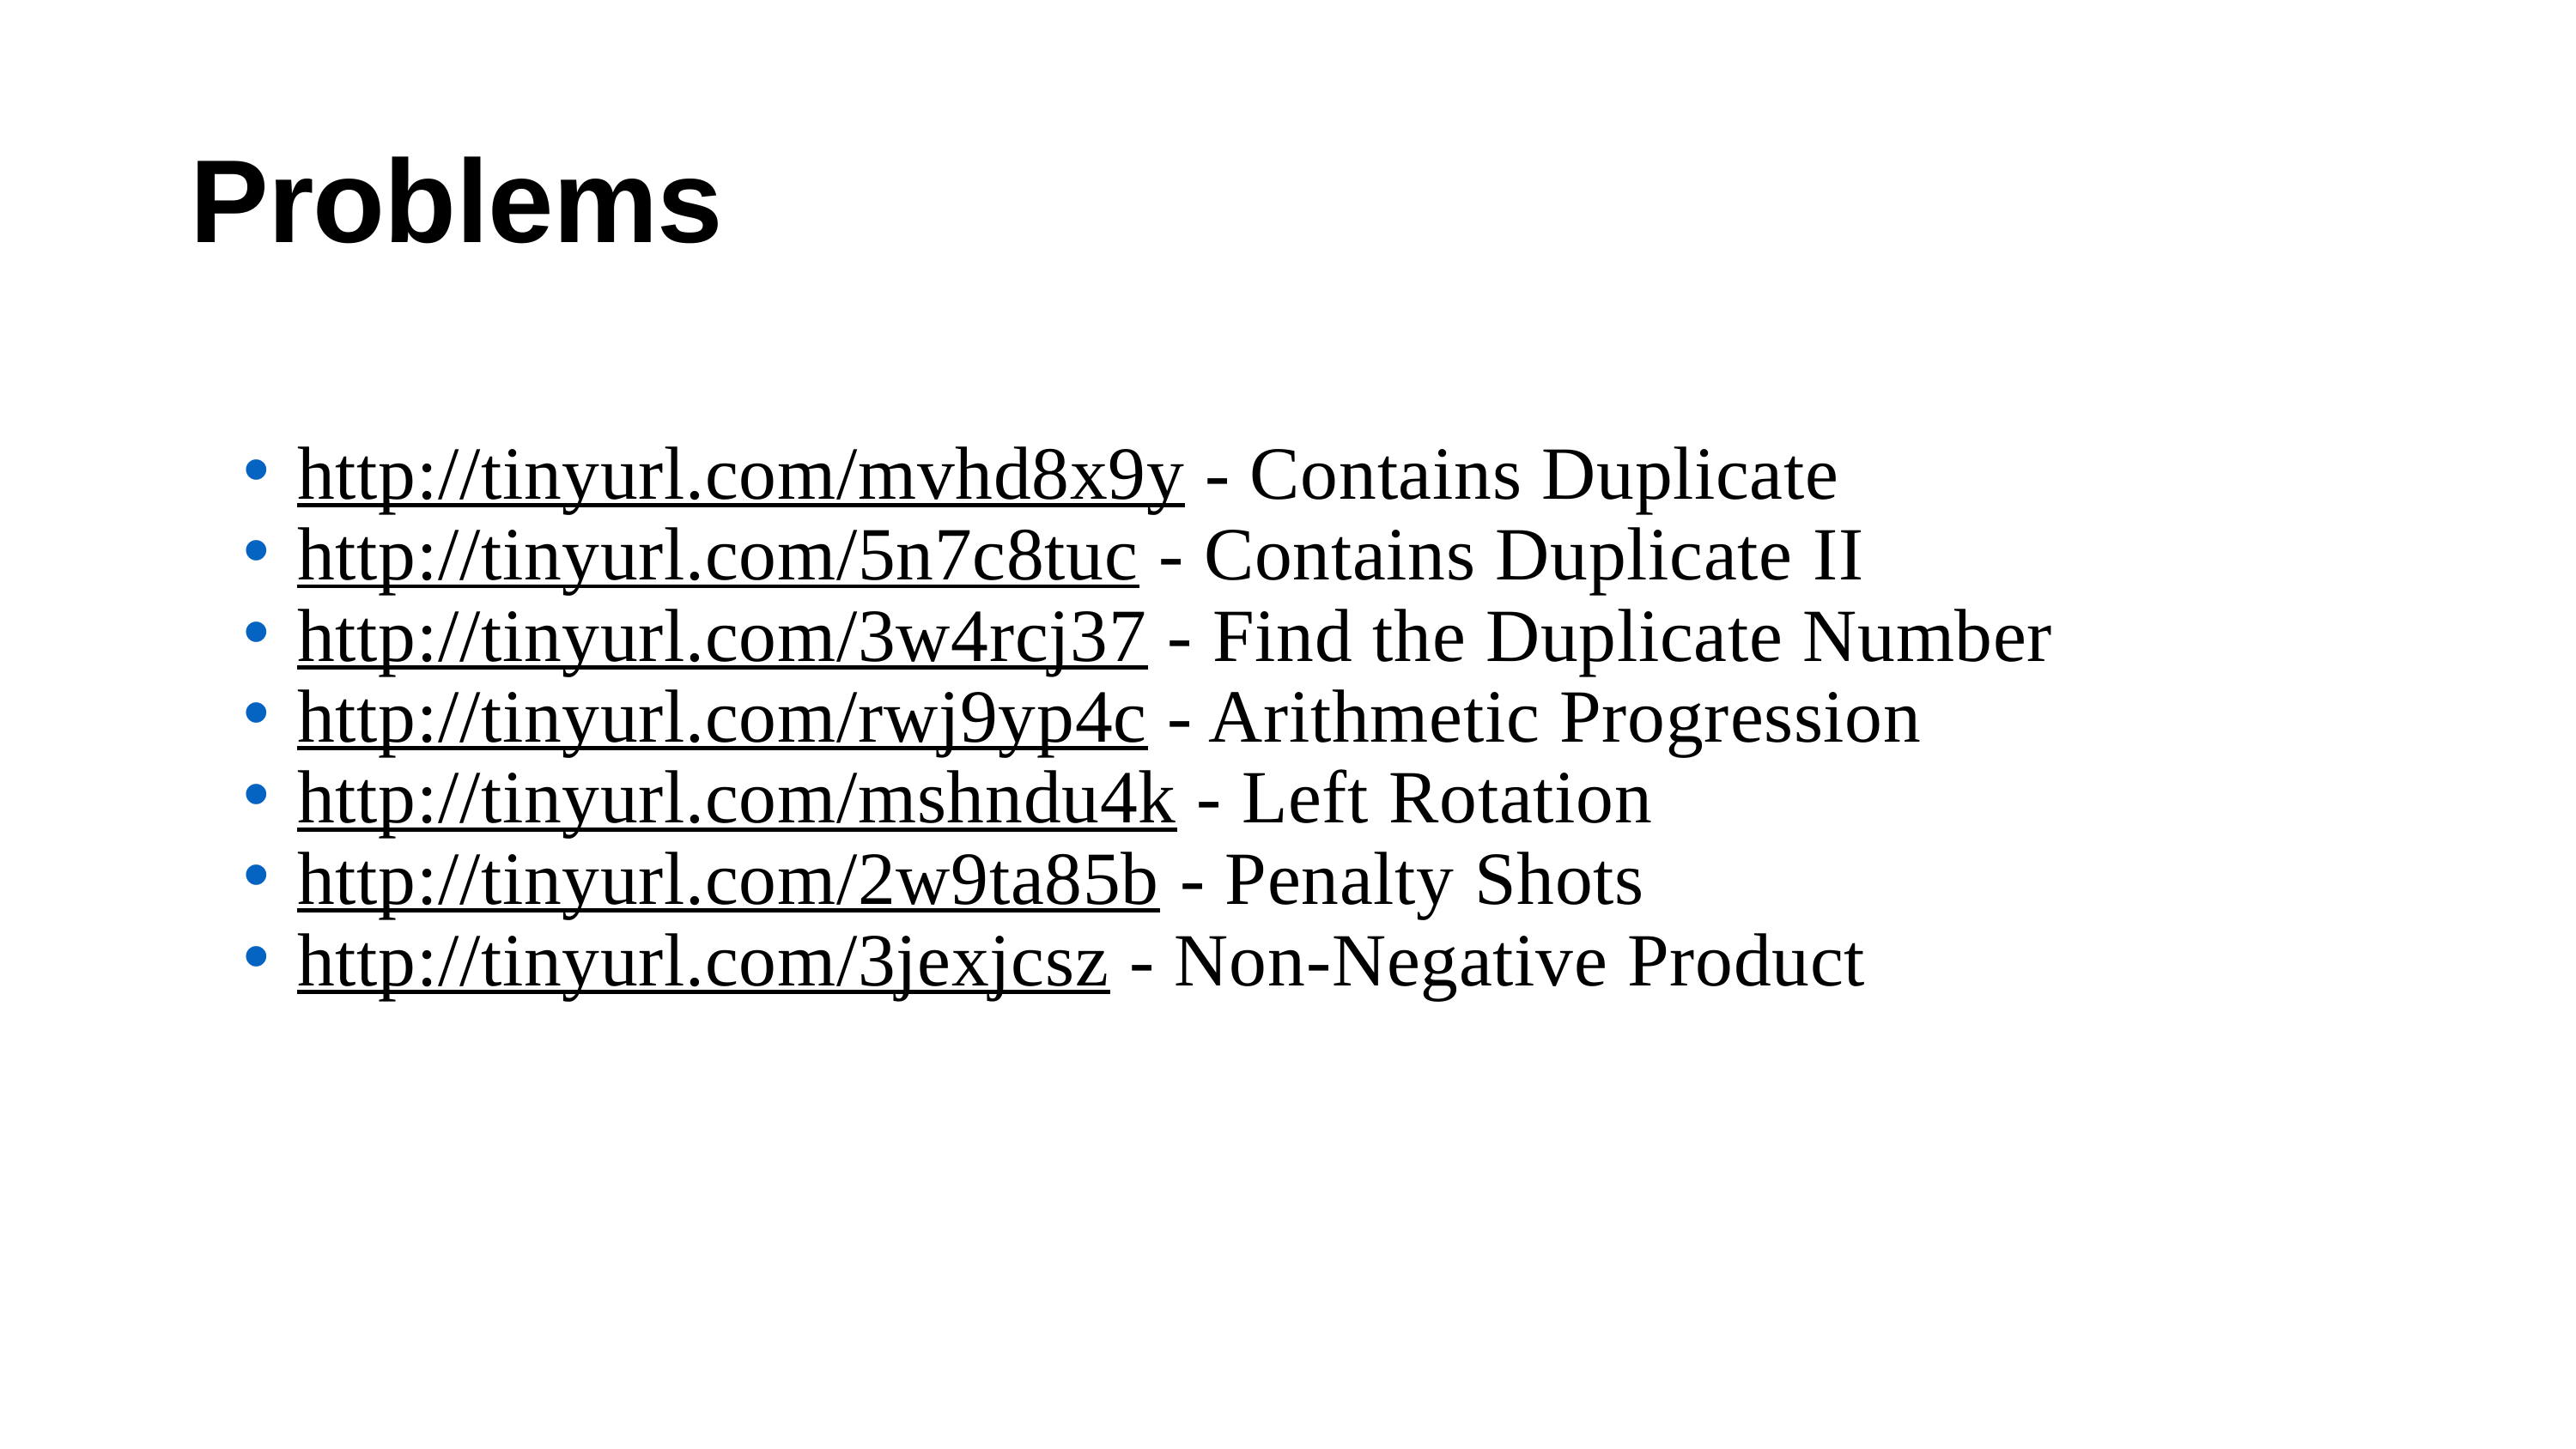

Problems
http://tinyurl.com/mvhd8x9y - Contains Duplicate
http://tinyurl.com/5n7c8tuc - Contains Duplicate II
http://tinyurl.com/3w4rcj37 - Find the Duplicate Number
http://tinyurl.com/rwj9yp4c - Arithmetic Progression
http://tinyurl.com/mshndu4k - Left Rotation
http://tinyurl.com/2w9ta85b - Penalty Shots
http://tinyurl.com/3jexjcsz - Non-Negative Product